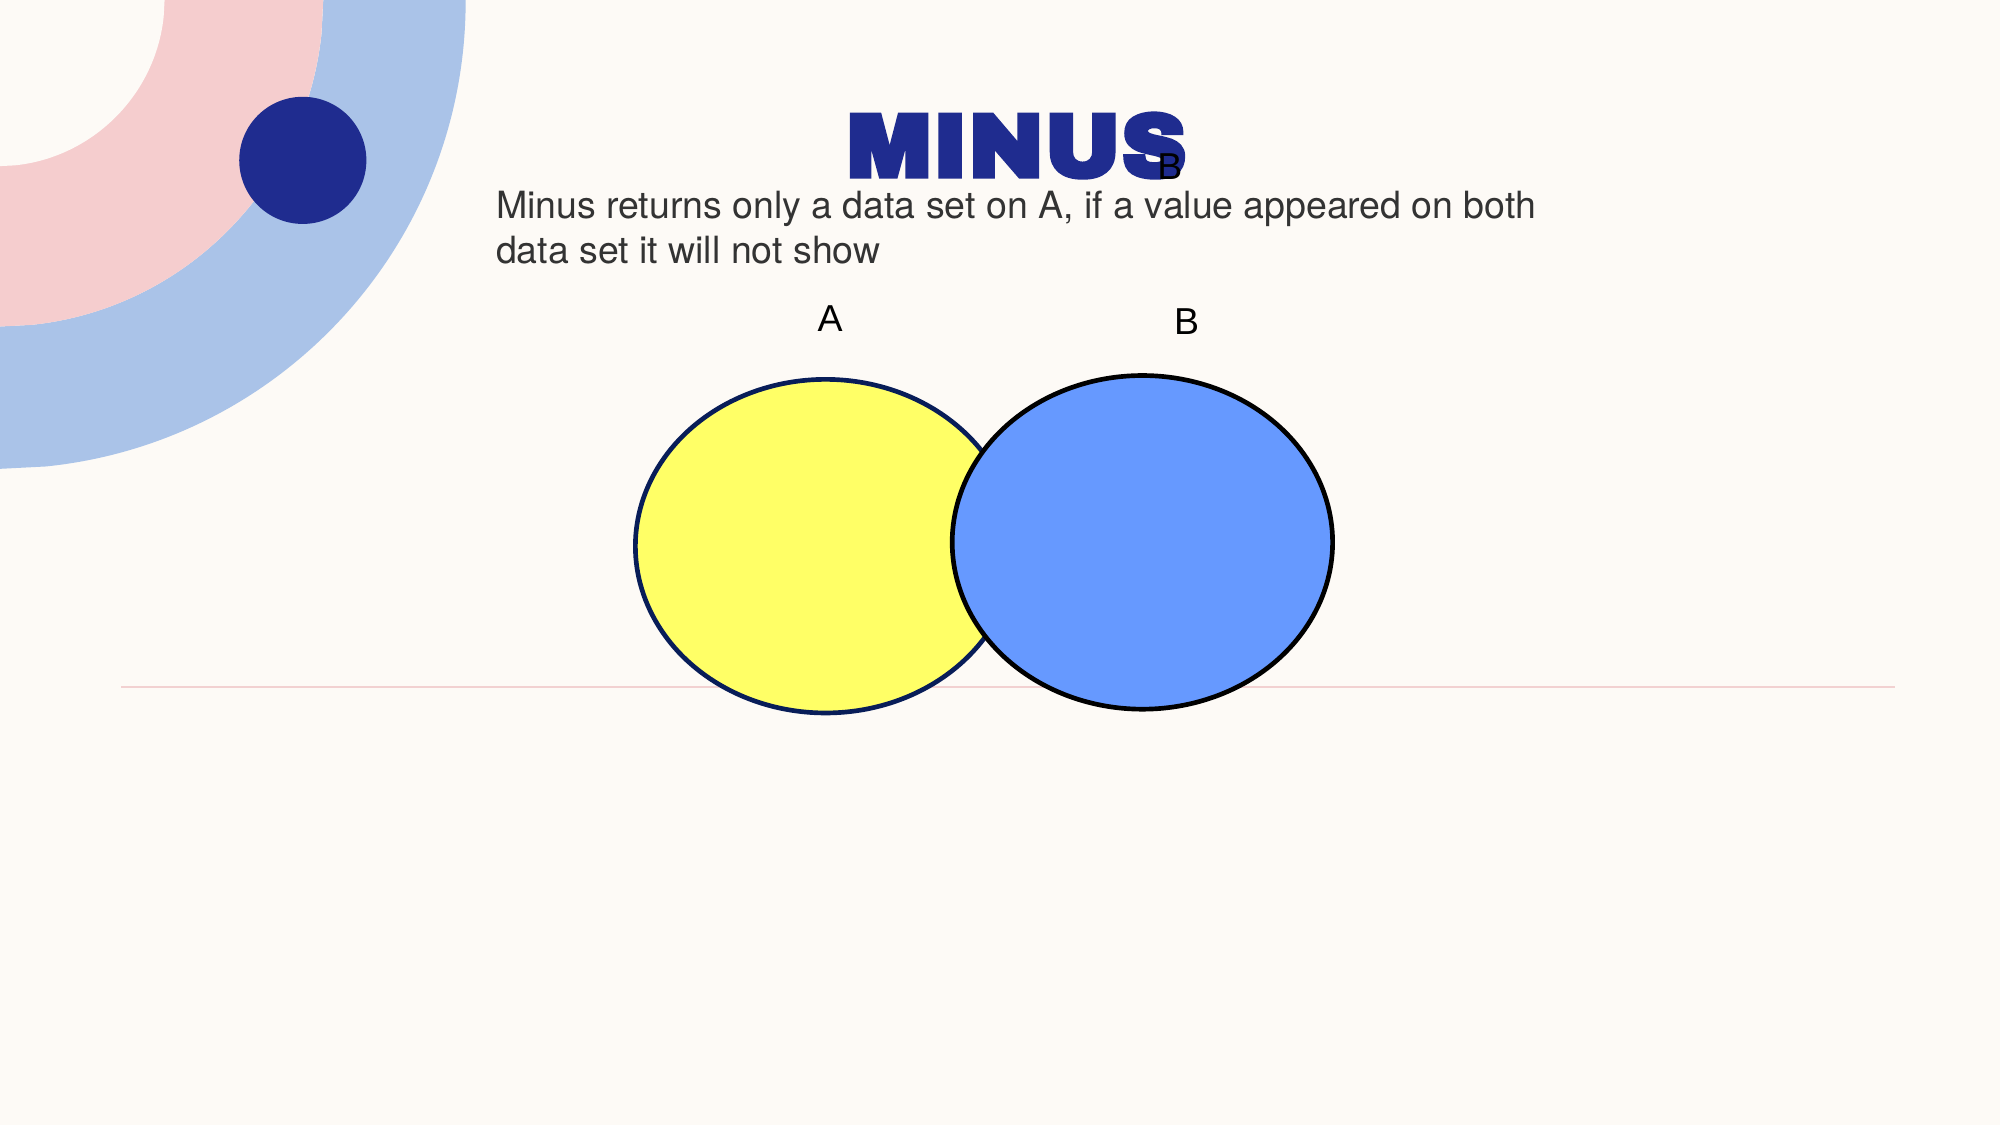

# MINUS
B
Minus returns only a data set on A, if a value appeared on both data set it will not show
A
B